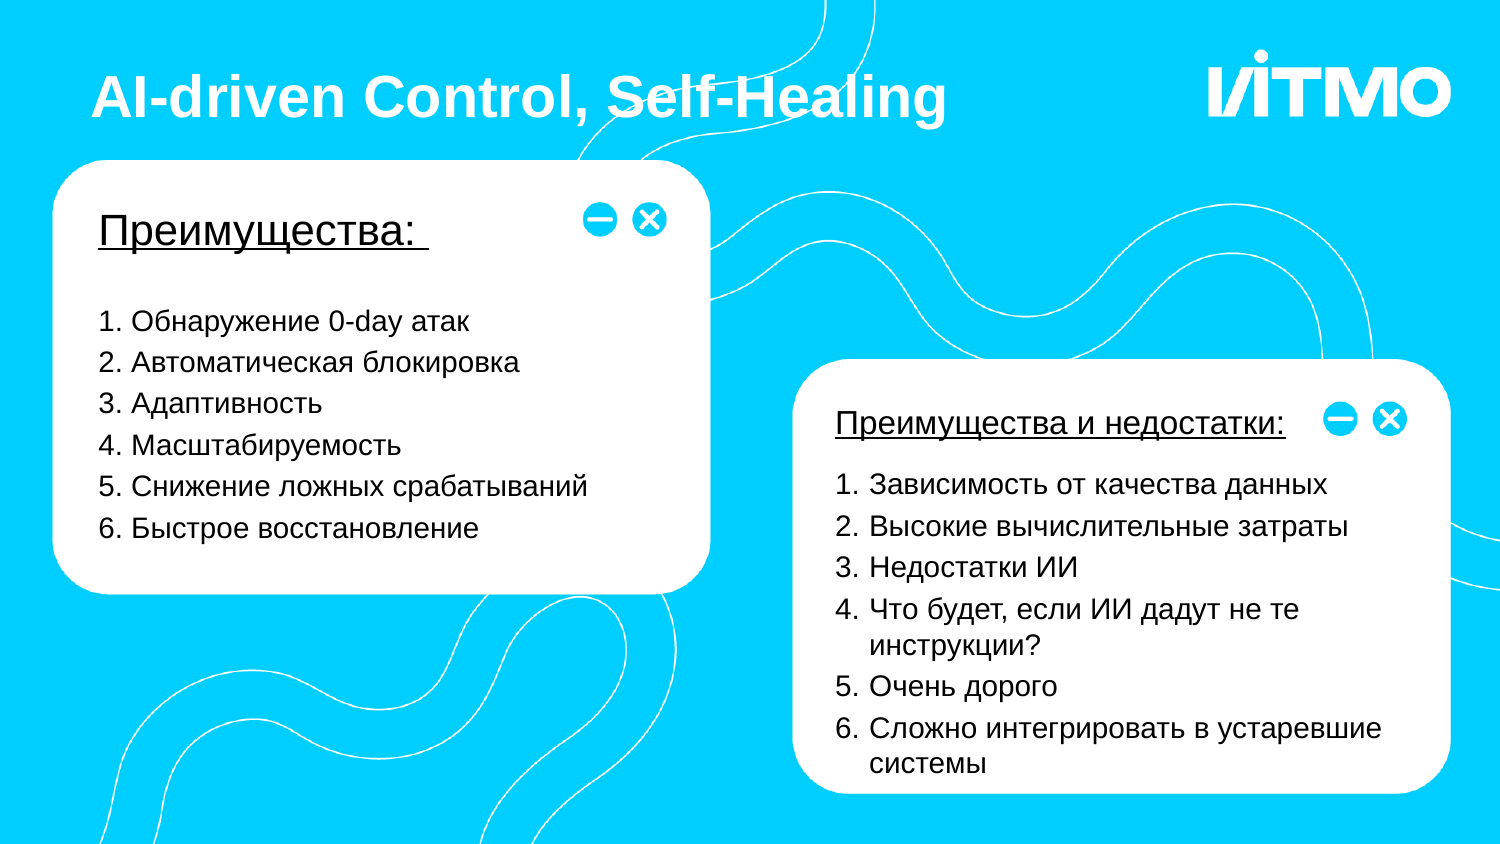

# AI-driven Control, Self-Healing
Преимущества:
1. Обнаружение 0-day атак
2. Автоматическая блокировка
3. Адаптивность
4. Масштабируемость
5. Снижение ложных срабатываний
6. Быстрое восстановление

Преимущества и недостатки:
Зависимость от качества данных
Высокие вычислительные затраты
Недостатки ИИ
Что будет, если ИИ дадут не те инструкции?
Очень дорого
Сложно интегрировать в устаревшие системы